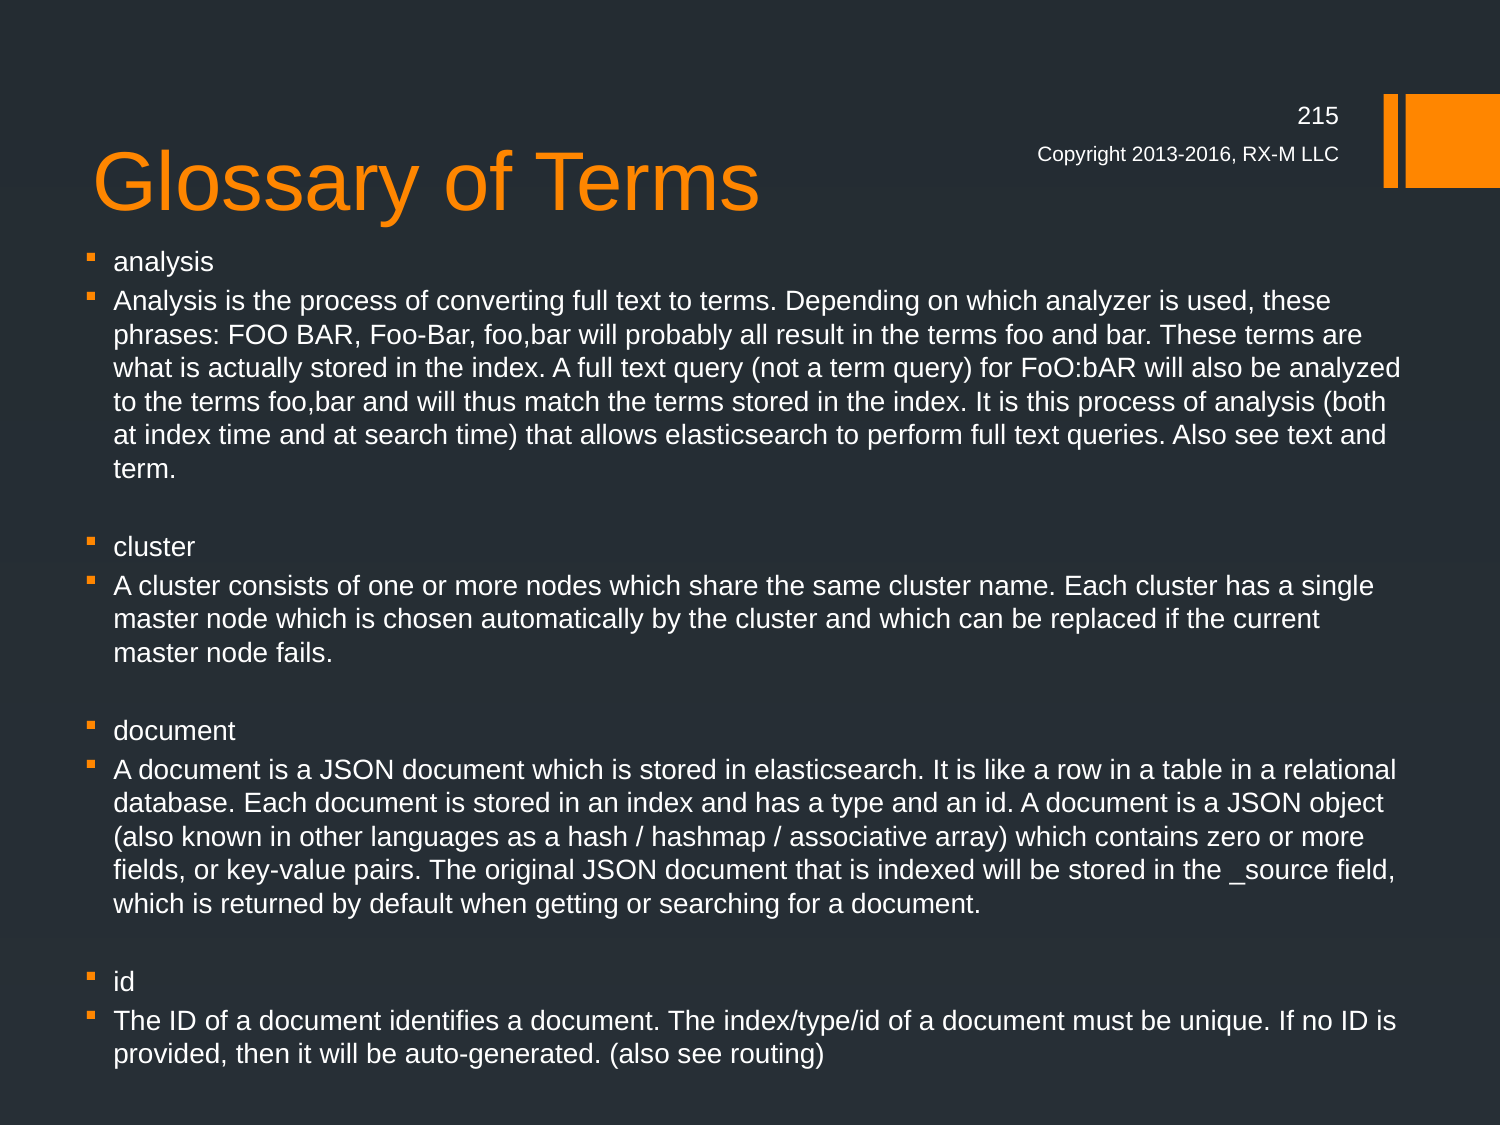

# Glossary of Terms
215
Copyright 2013-2016, RX-M LLC
analysis
Analysis is the process of converting full text to terms. Depending on which analyzer is used, these phrases: FOO BAR, Foo-Bar, foo,bar will probably all result in the terms foo and bar. These terms are what is actually stored in the index. A full text query (not a term query) for FoO:bAR will also be analyzed to the terms foo,bar and will thus match the terms stored in the index. It is this process of analysis (both at index time and at search time) that allows elasticsearch to perform full text queries. Also see text and term.

cluster
A cluster consists of one or more nodes which share the same cluster name. Each cluster has a single master node which is chosen automatically by the cluster and which can be replaced if the current master node fails.

document
A document is a JSON document which is stored in elasticsearch. It is like a row in a table in a relational database. Each document is stored in an index and has a type and an id. A document is a JSON object (also known in other languages as a hash / hashmap / associative array) which contains zero or more fields, or key-value pairs. The original JSON document that is indexed will be stored in the _source field, which is returned by default when getting or searching for a document.

id
The ID of a document identifies a document. The index/type/id of a document must be unique. If no ID is provided, then it will be auto-generated. (also see routing)